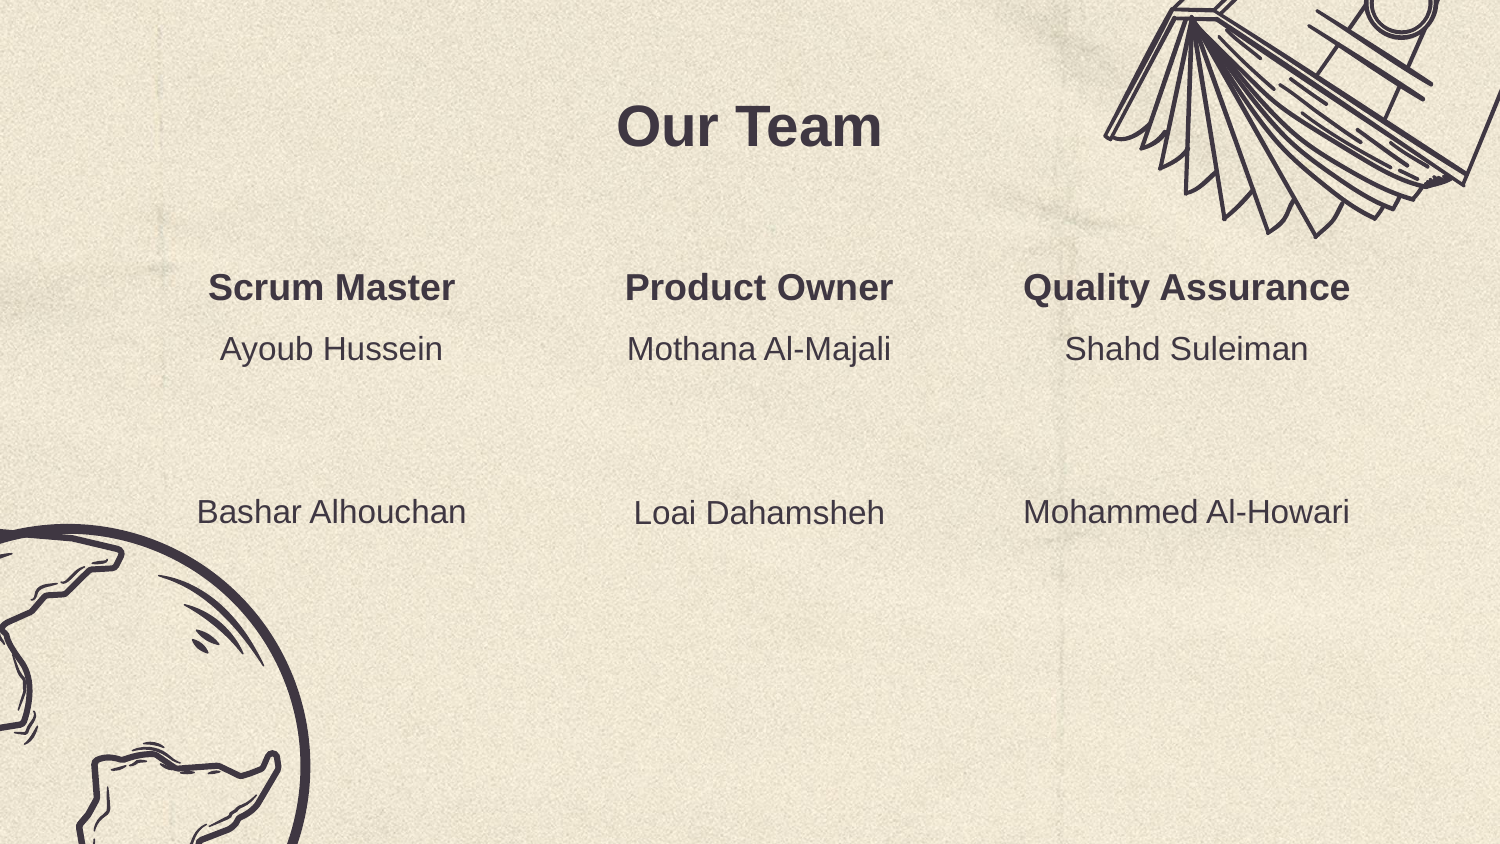

# Our Team
Scrum Master
Product Owner
Quality Assurance
Ayoub Hussein
Mothana Al-Majali
Shahd Suleiman
Bashar Alhouchan
Mohammed Al-Howari
Loai Dahamsheh